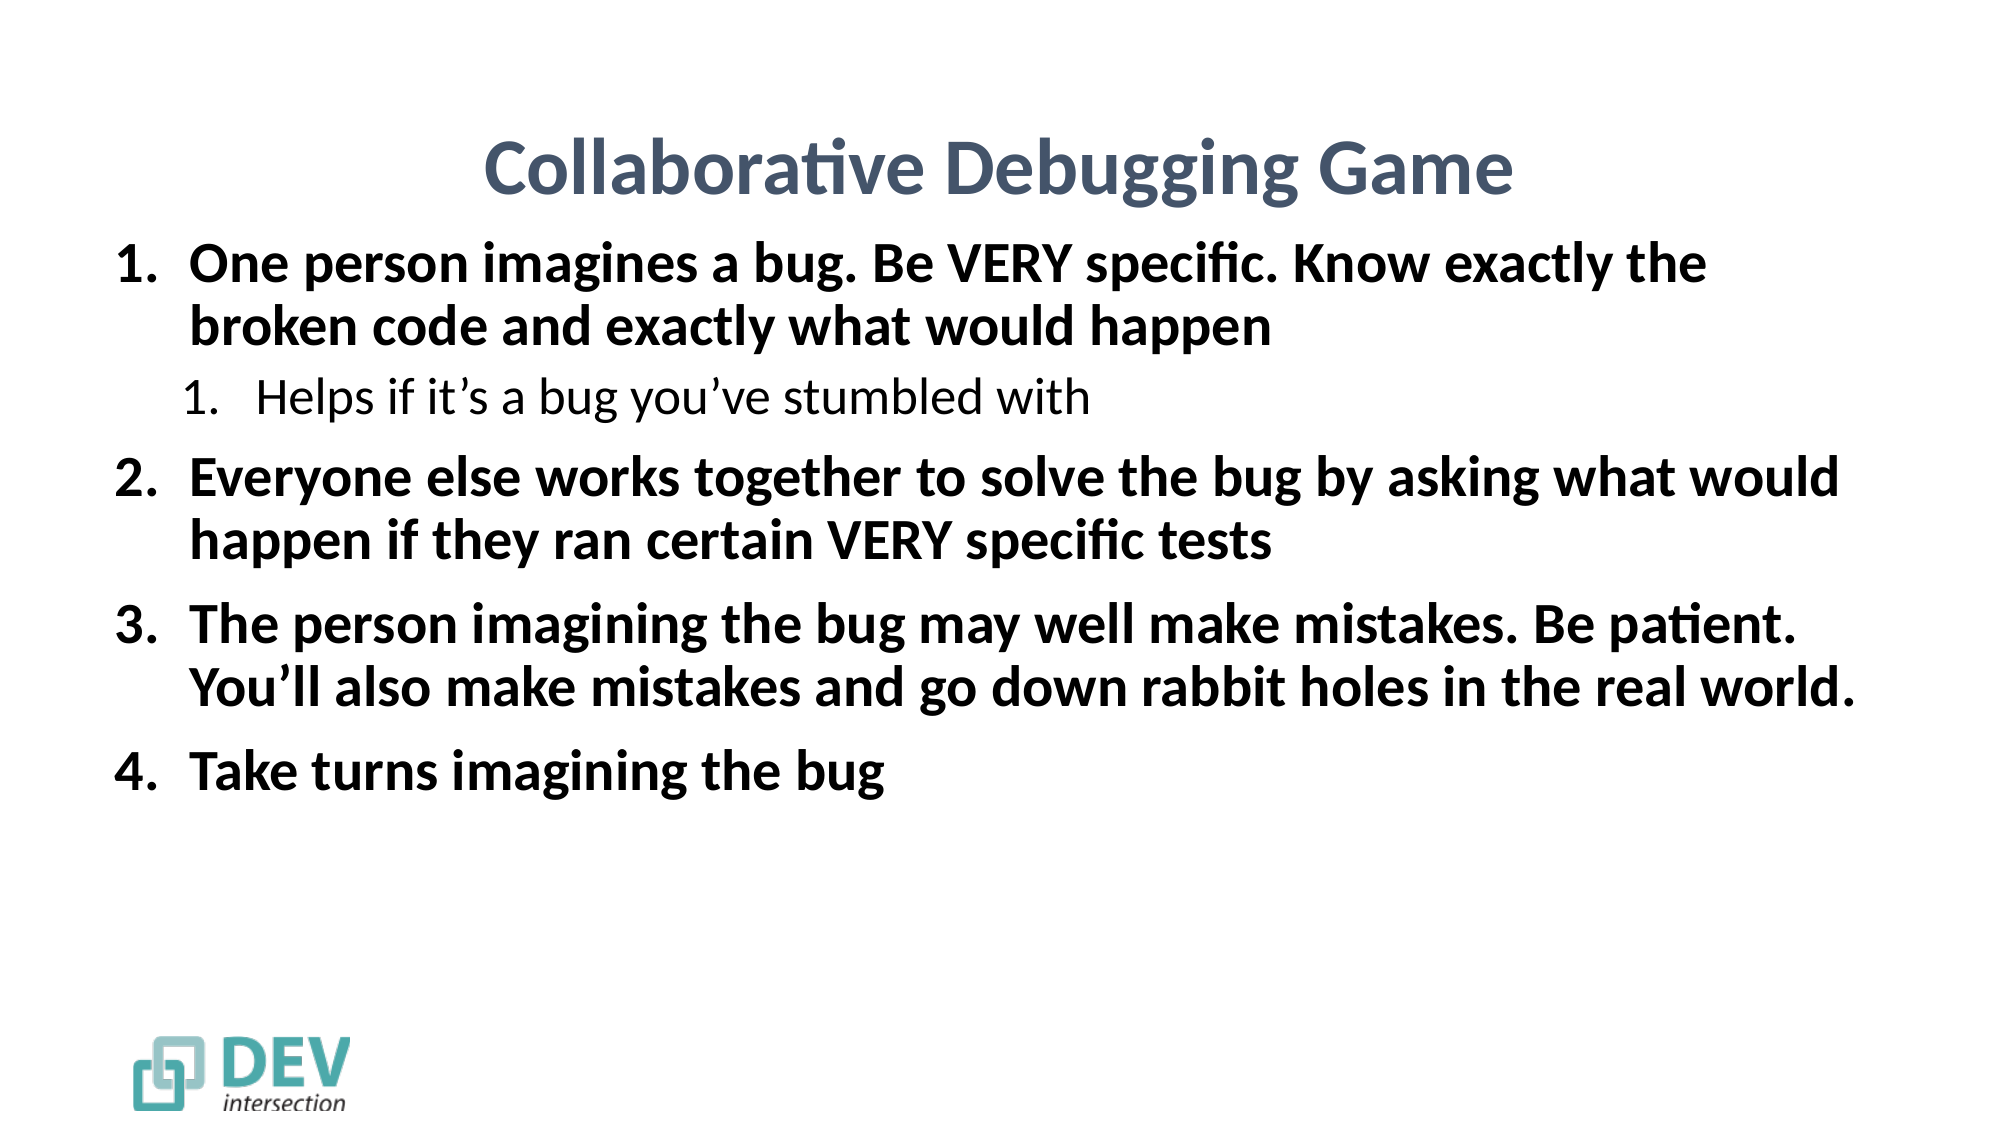

# Collaborative Debugging Game
One person imagines a bug. Be VERY specific. Know exactly the broken code and exactly what would happen
Helps if it’s a bug you’ve stumbled with
Everyone else works together to solve the bug by asking what would happen if they ran certain VERY specific tests
The person imagining the bug may well make mistakes. Be patient. You’ll also make mistakes and go down rabbit holes in the real world.
Take turns imagining the bug